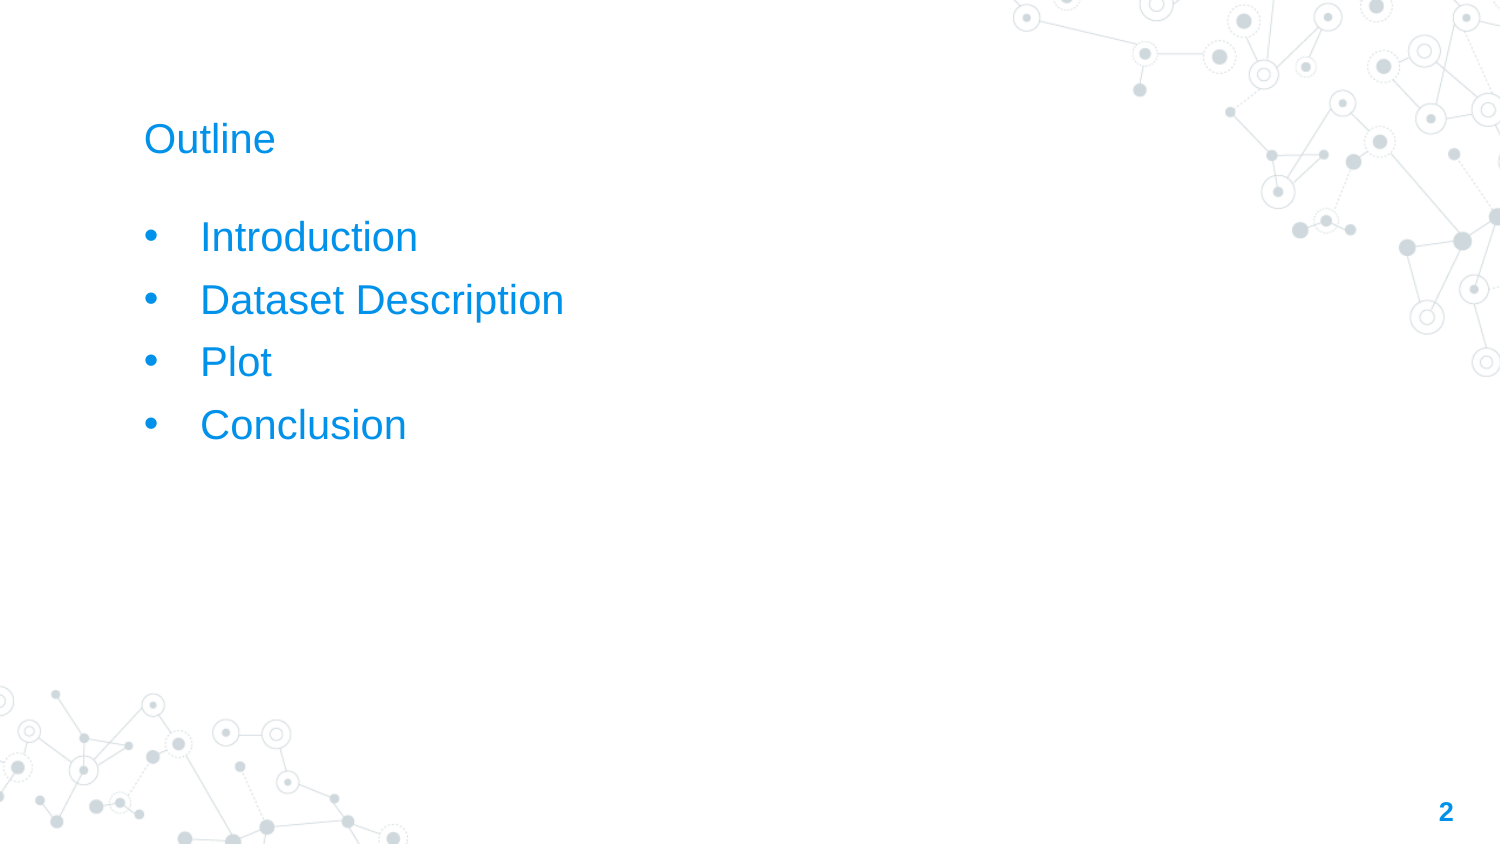

# Outline
Introduction
Dataset Description
Plot
Conclusion
2